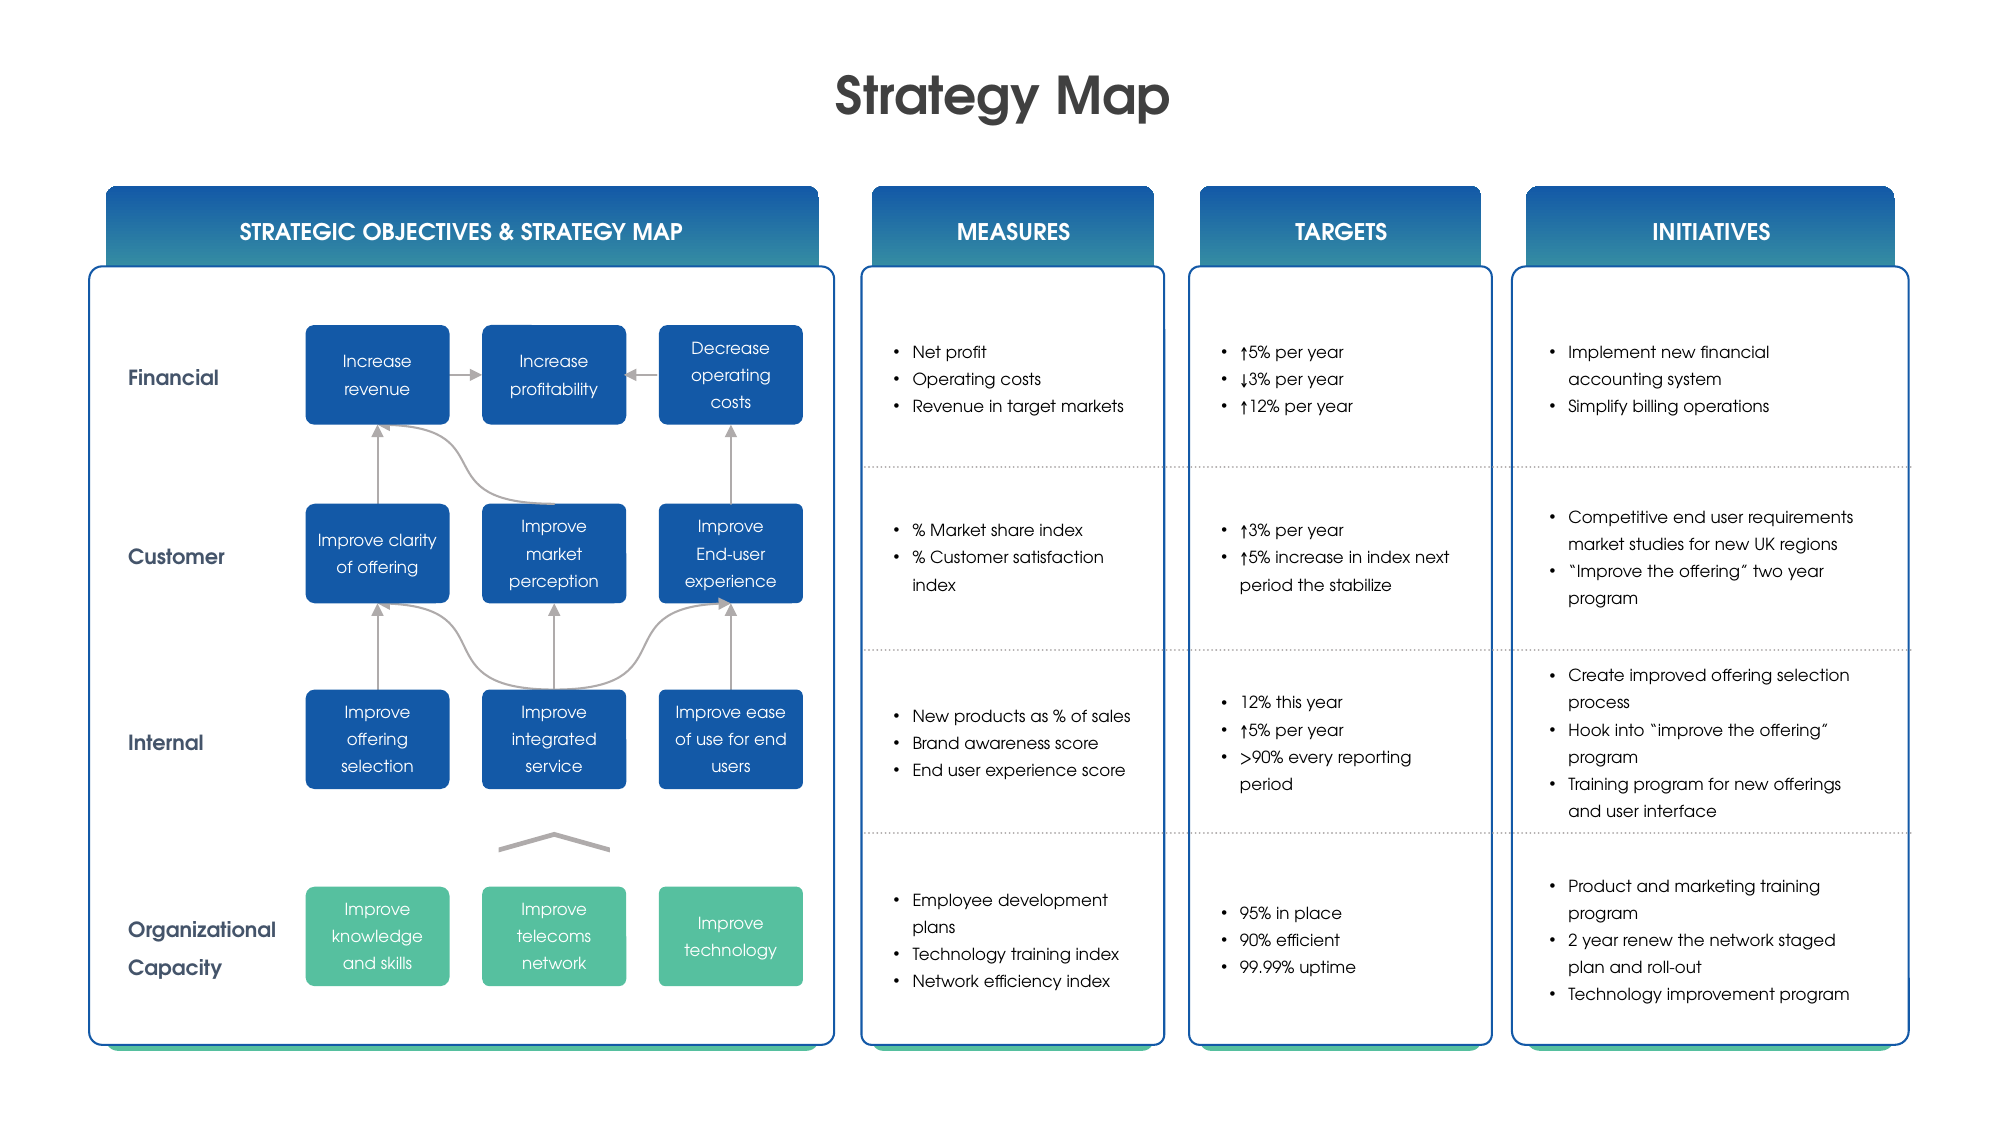

Strategy Map

STRATEGIC OBJECTIVES & STRATEGY MAP

MEASURES

TARGETS

INITIATIVES

Increase revenue
Increase profitability
Decrease operating costs
Net profit
Operating costs
Revenue in target markets
↑5% per year
↓3% per year
↑12% per year
Implement new financial   accounting system
Simplify billing operations
Financial
Competitive end user requirements market studies for new UK regions
“Improve the offering” two year program
% Market share index
% Customer satisfaction index
↑3% per year
↑5% increase in index next period the stabilize
Improve clarity of offering
Improve market perception
Improve
End-user experience
Customer
Create improved offering selection process
Hook into “improve the offering” program
Training program for new offerings and user interface
12% this year
↑5% per year
>90% every reporting period
New products as % of sales
Brand awareness score
End user experience score
Improve offering selection
Improve integrated service
Improve ease of use for end users
Internal

Product and marketing training program
2 year renew the network staged plan and roll-out
Technology improvement program
Employee development plans
Technology training index
Network efficiency index
95% in place
90% efficient
99.99% uptime
Improve knowledge and skills
Improve telecoms network
Improve technology
Organizational
Capacity